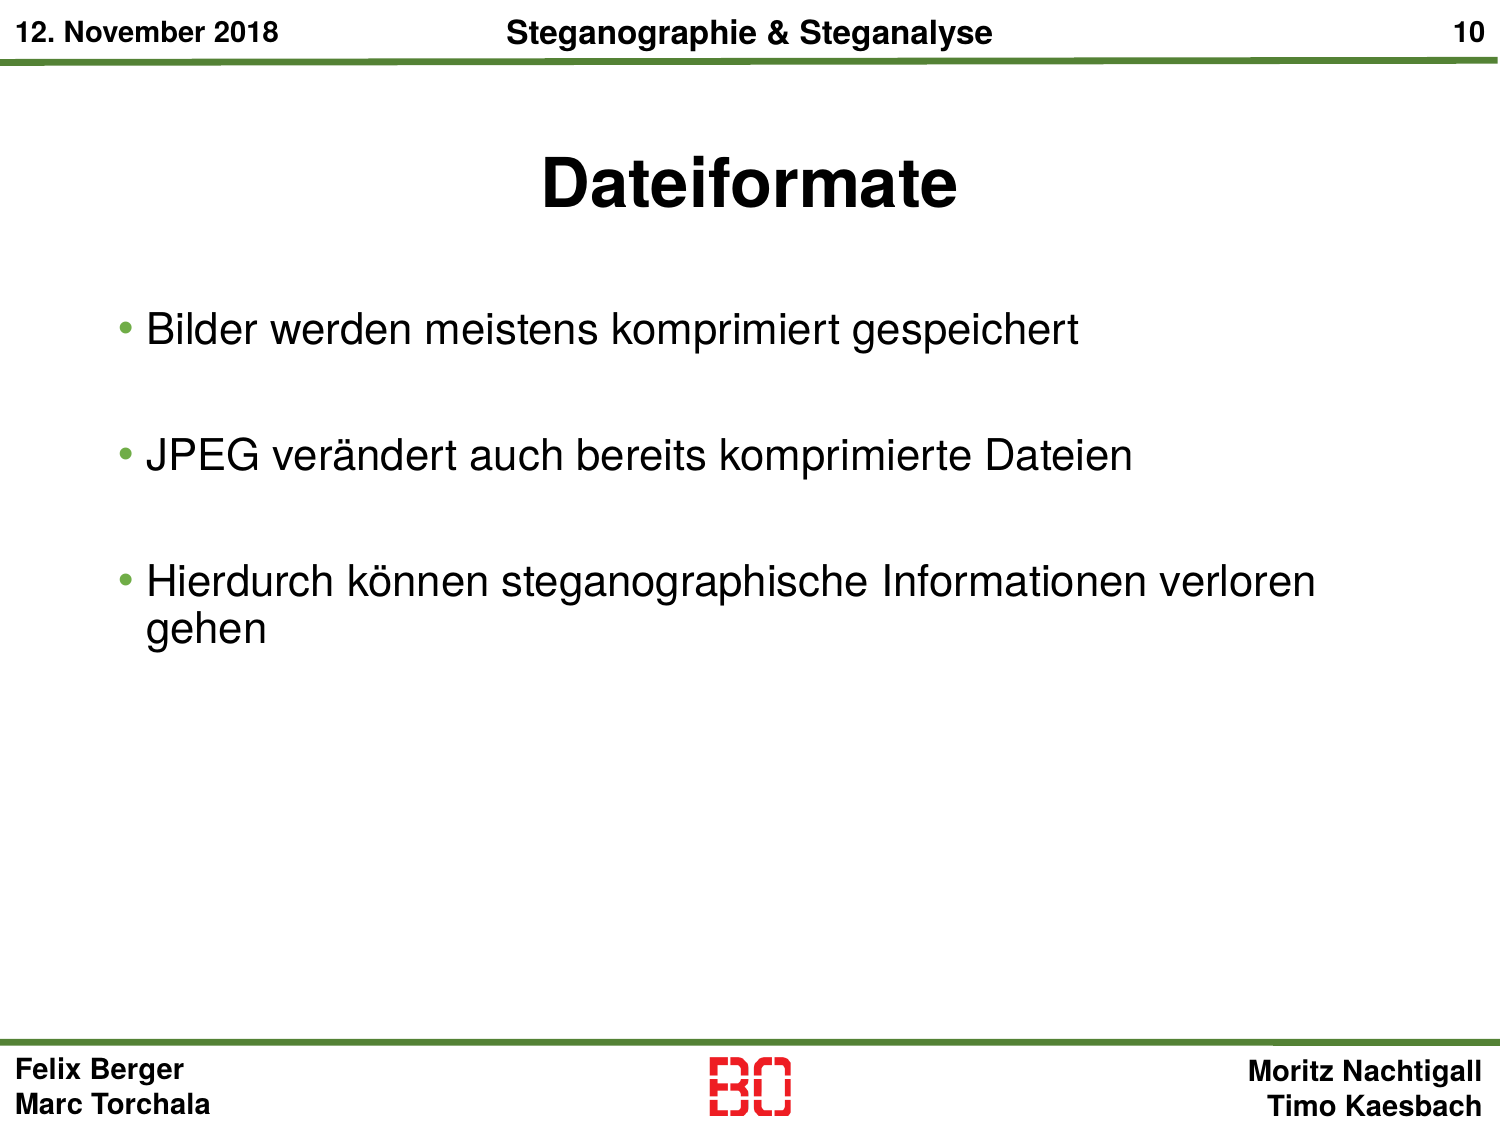

# Dateiformate
Bilder werden meistens komprimiert gespeichert

JPEG verändert auch bereits komprimierte Dateien

Hierdurch können steganographische Informationen verloren gehen